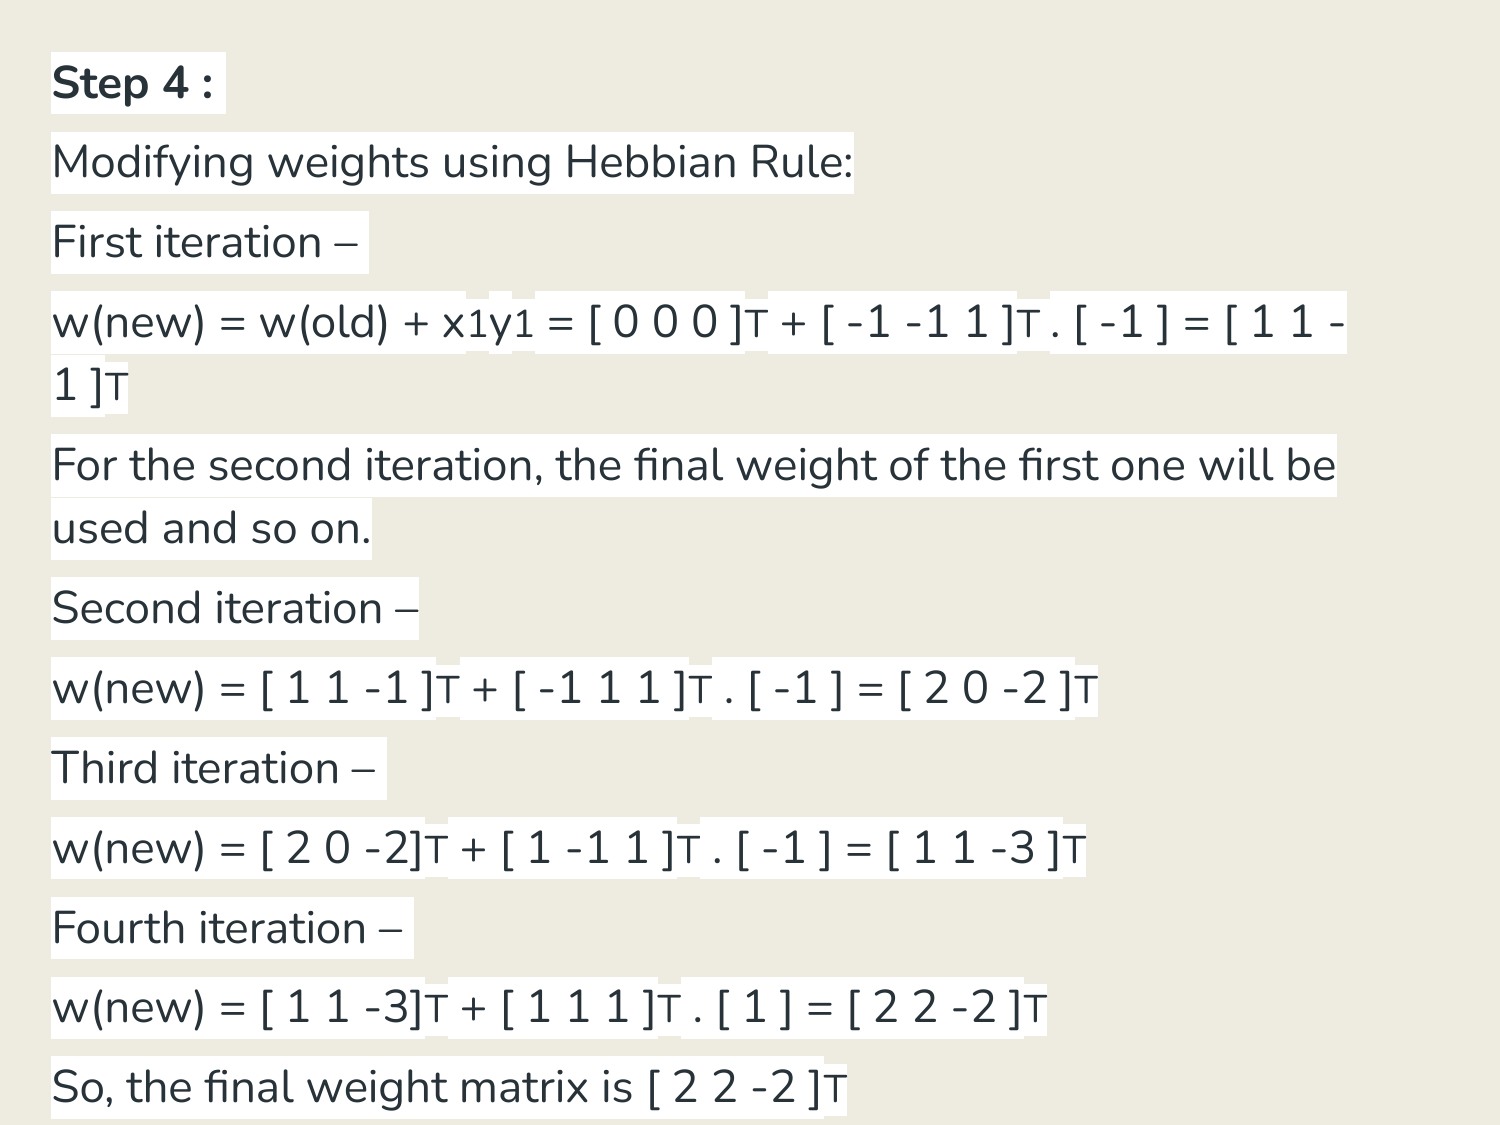

Step 4 :
Modifying weights using Hebbian Rule:
First iteration –
w(new) = w(old) + x1y1 = [ 0 0 0 ]T + [ -1 -1 1 ]T . [ -1 ] = [ 1 1 -1 ]T
For the second iteration, the final weight of the first one will be used and so on.
Second iteration –
w(new) = [ 1 1 -1 ]T + [ -1 1 1 ]T . [ -1 ] = [ 2 0 -2 ]T
Third iteration –
w(new) = [ 2 0 -2]T + [ 1 -1 1 ]T . [ -1 ] = [ 1 1 -3 ]T
Fourth iteration –
w(new) = [ 1 1 -3]T + [ 1 1 1 ]T . [ 1 ] = [ 2 2 -2 ]T
So, the final weight matrix is [ 2 2 -2 ]T